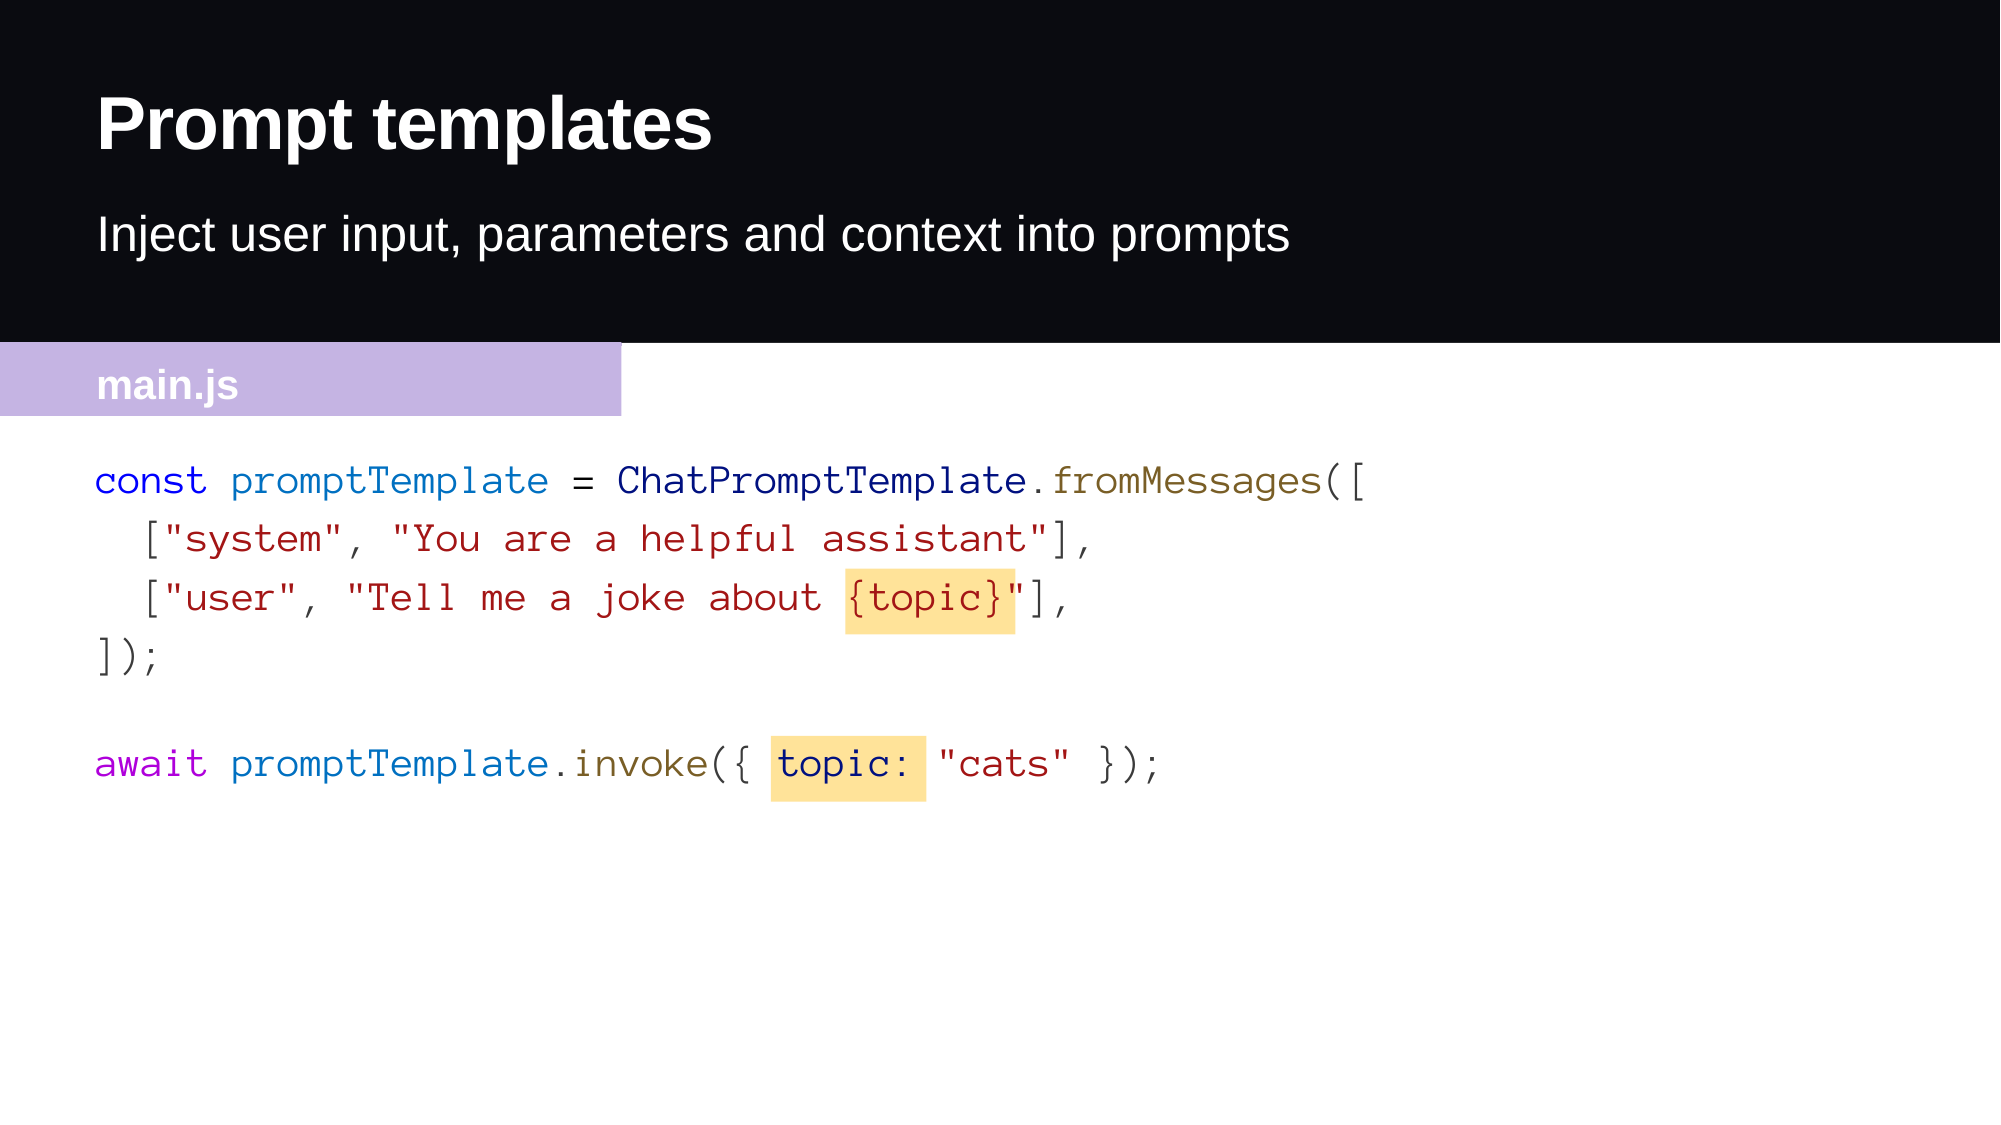

# Prompt templates
Inject user input, parameters and context into prompts

main.js
const promptTemplate = ChatPromptTemplate.fromMessages([
  ["system", "You are a helpful assistant"],
  ["user", "Tell me a joke about {topic}"],
]);
await promptTemplate.invoke({ topic: "cats" });